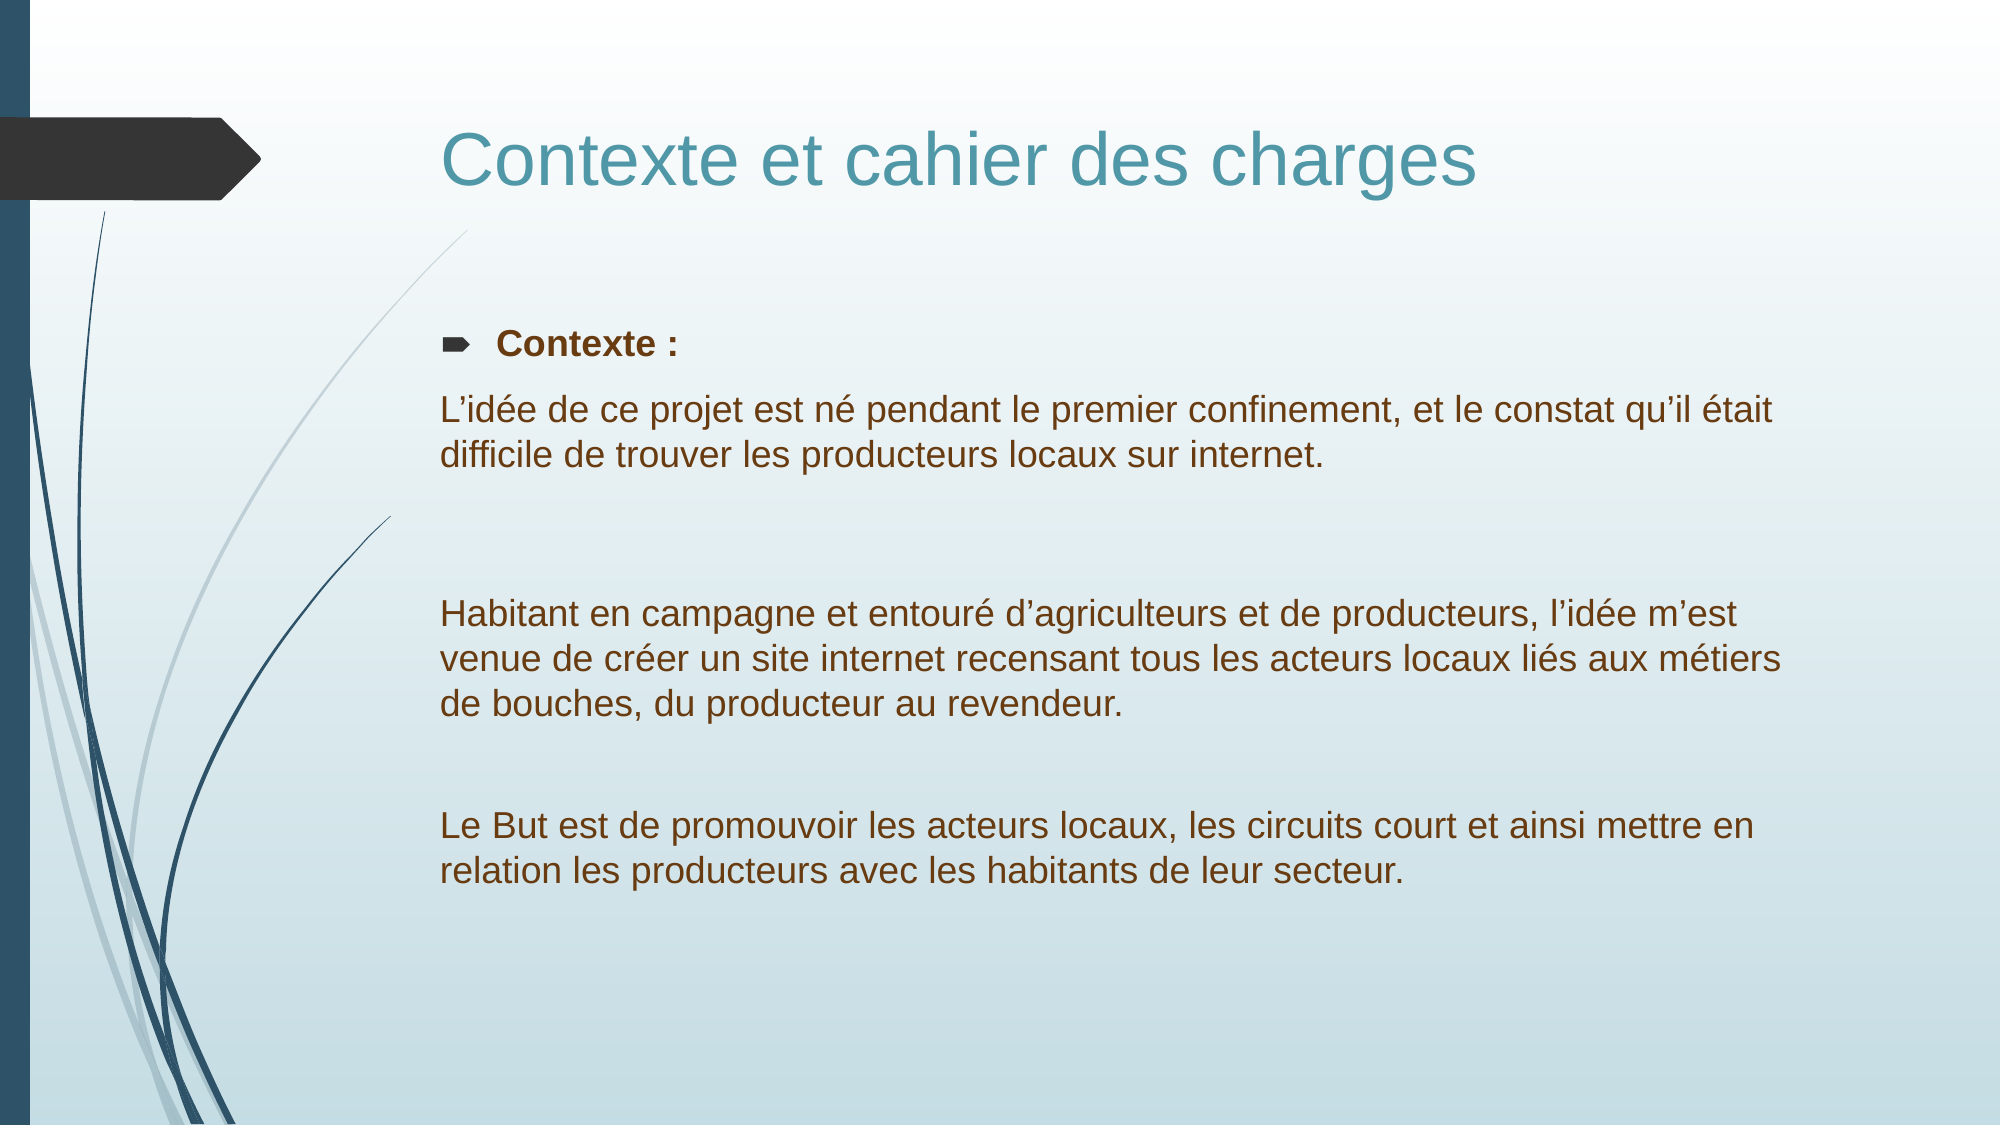

# Contexte et cahier des charges
Contexte :
L’idée de ce projet est né pendant le premier confinement, et le constat qu’il était difficile de trouver les producteurs locaux sur internet.

Habitant en campagne et entouré d’agriculteurs et de producteurs, l’idée m’est venue de créer un site internet recensant tous les acteurs locaux liés aux métiers de bouches, du producteur au revendeur.
Le But est de promouvoir les acteurs locaux, les circuits court et ainsi mettre en relation les producteurs avec les habitants de leur secteur.